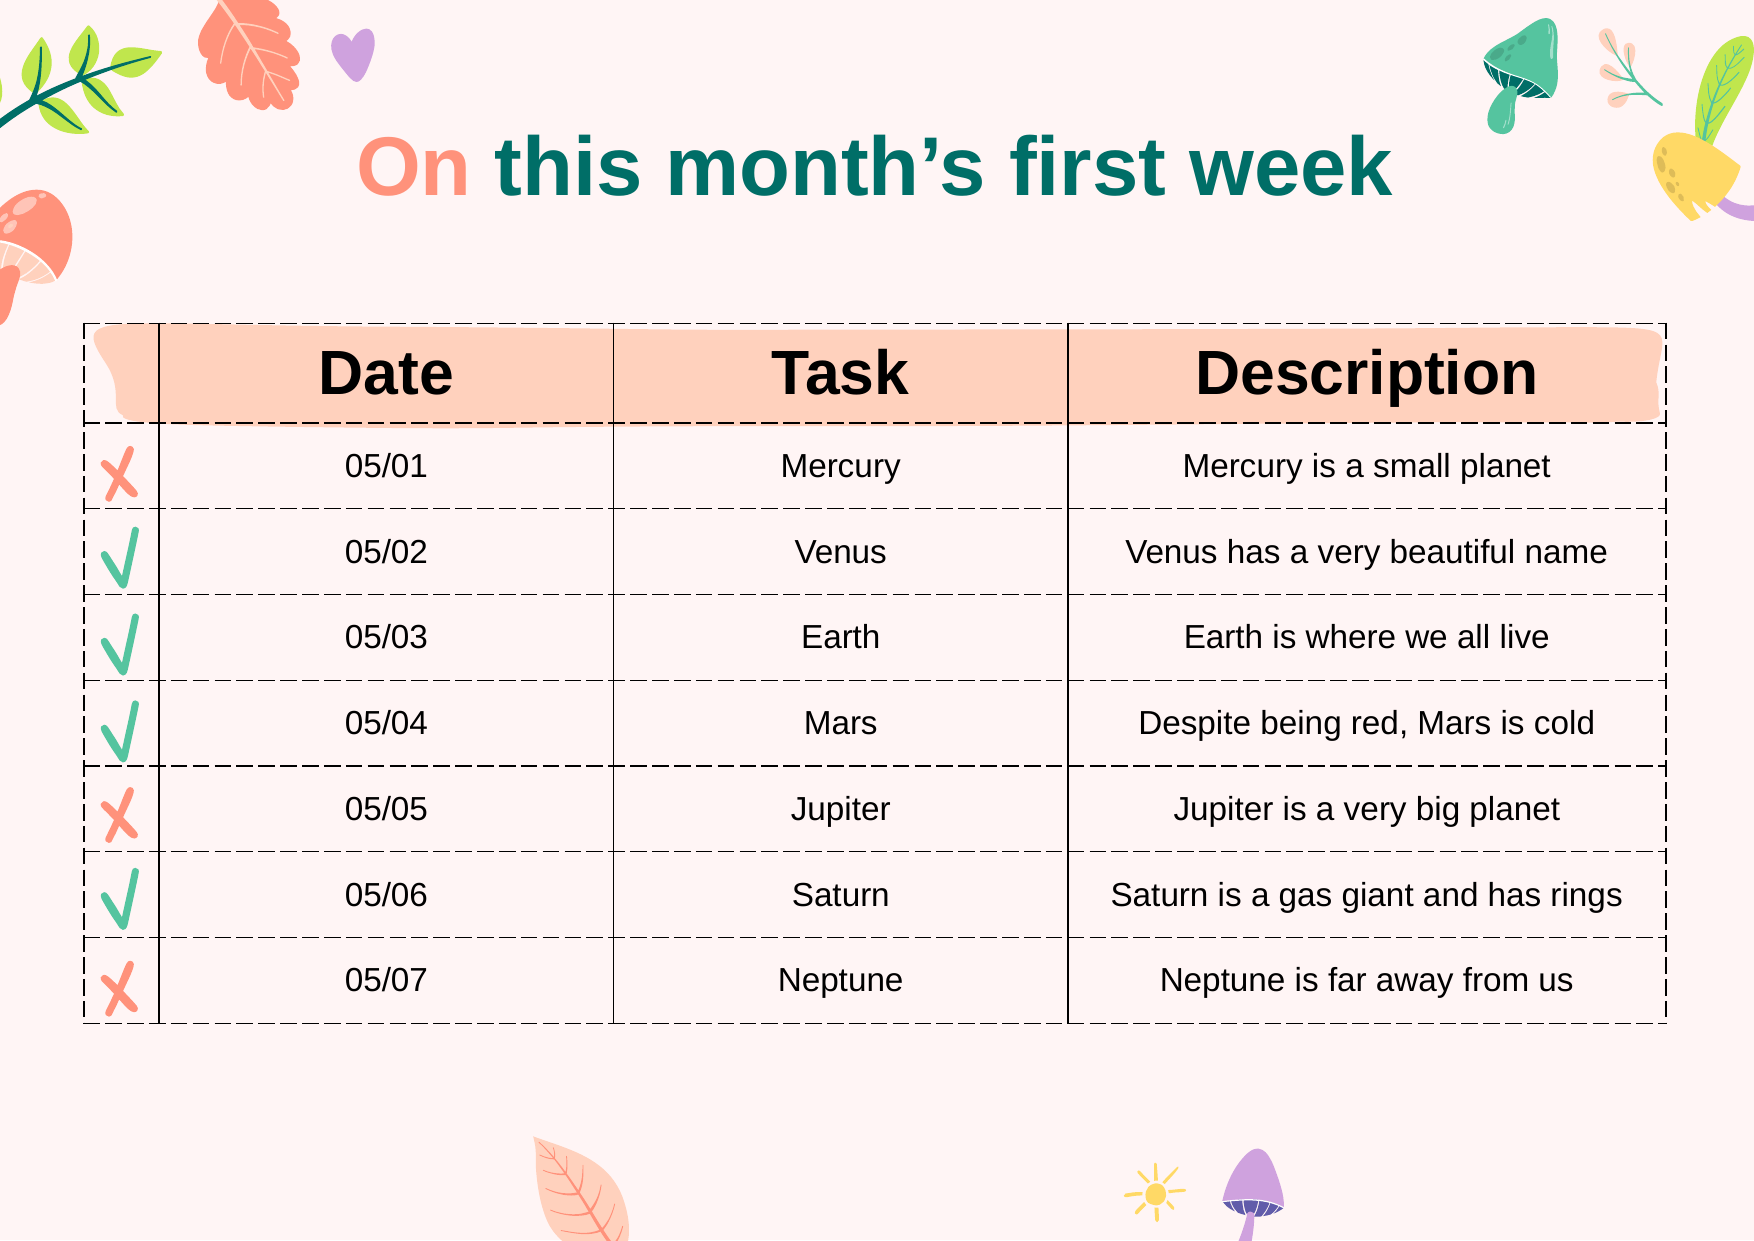

# On this month’s first week

|  | Date | Task | Description |
| --- | --- | --- | --- |
|  | 05/01 | Mercury | Mercury is a small planet |
|  | 05/02 | Venus | Venus has a very beautiful name |
|  | 05/03 | Earth | Earth is where we all live |
|  | 05/04 | Mars | Despite being red, Mars is cold |
|  | 05/05 | Jupiter | Jupiter is a very big planet |
|  | 05/06 | Saturn | Saturn is a gas giant and has rings |
|  | 05/07 | Neptune | Neptune is far away from us |